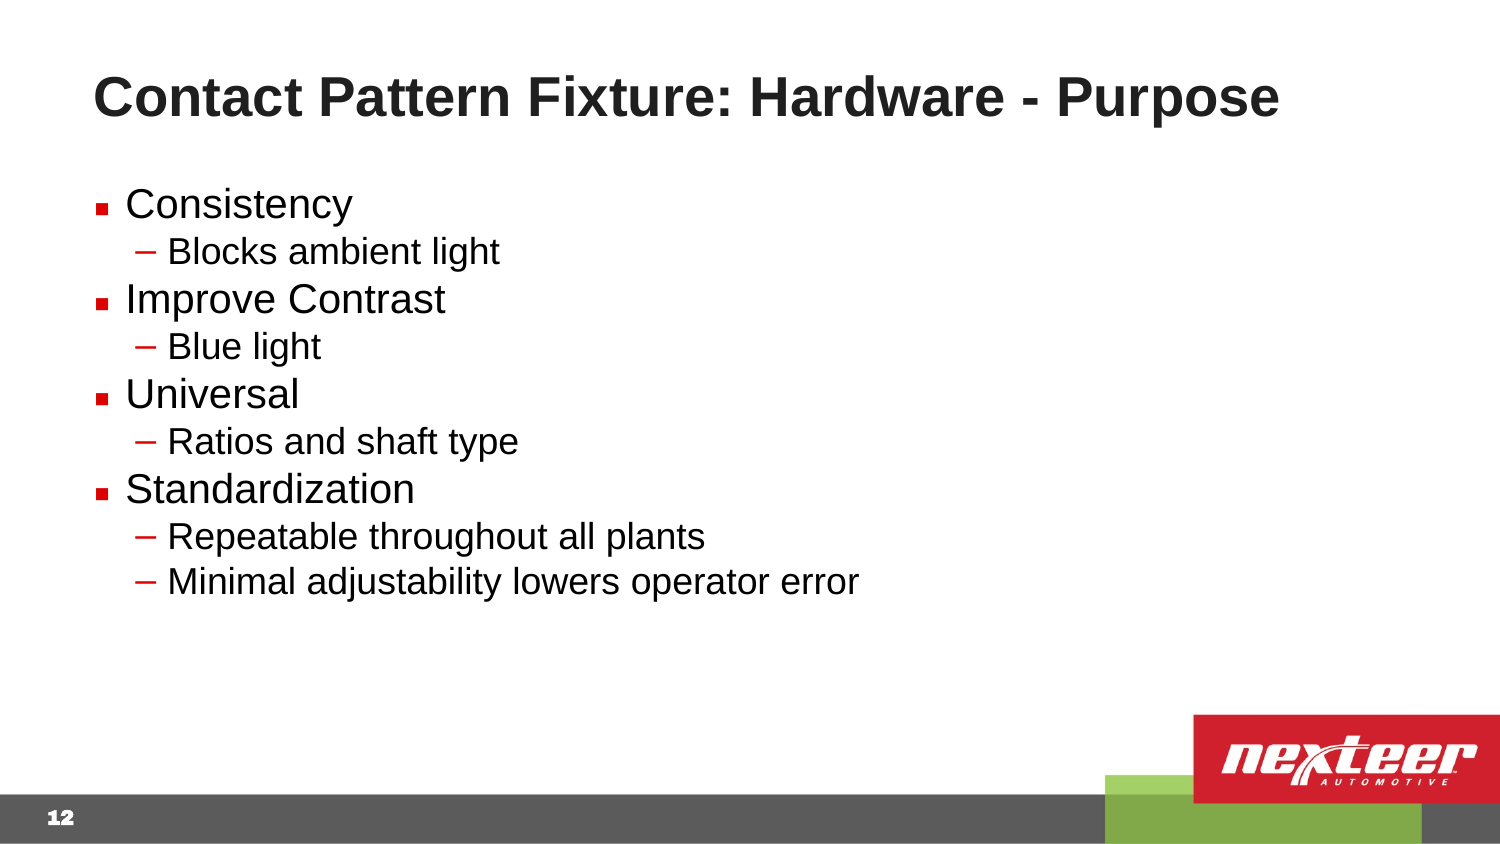

# Contact Pattern Fixture: Hardware - Purpose
Consistency
Blocks ambient light
Improve Contrast
Blue light
Universal
Ratios and shaft type
Standardization
Repeatable throughout all plants
Minimal adjustability lowers operator error